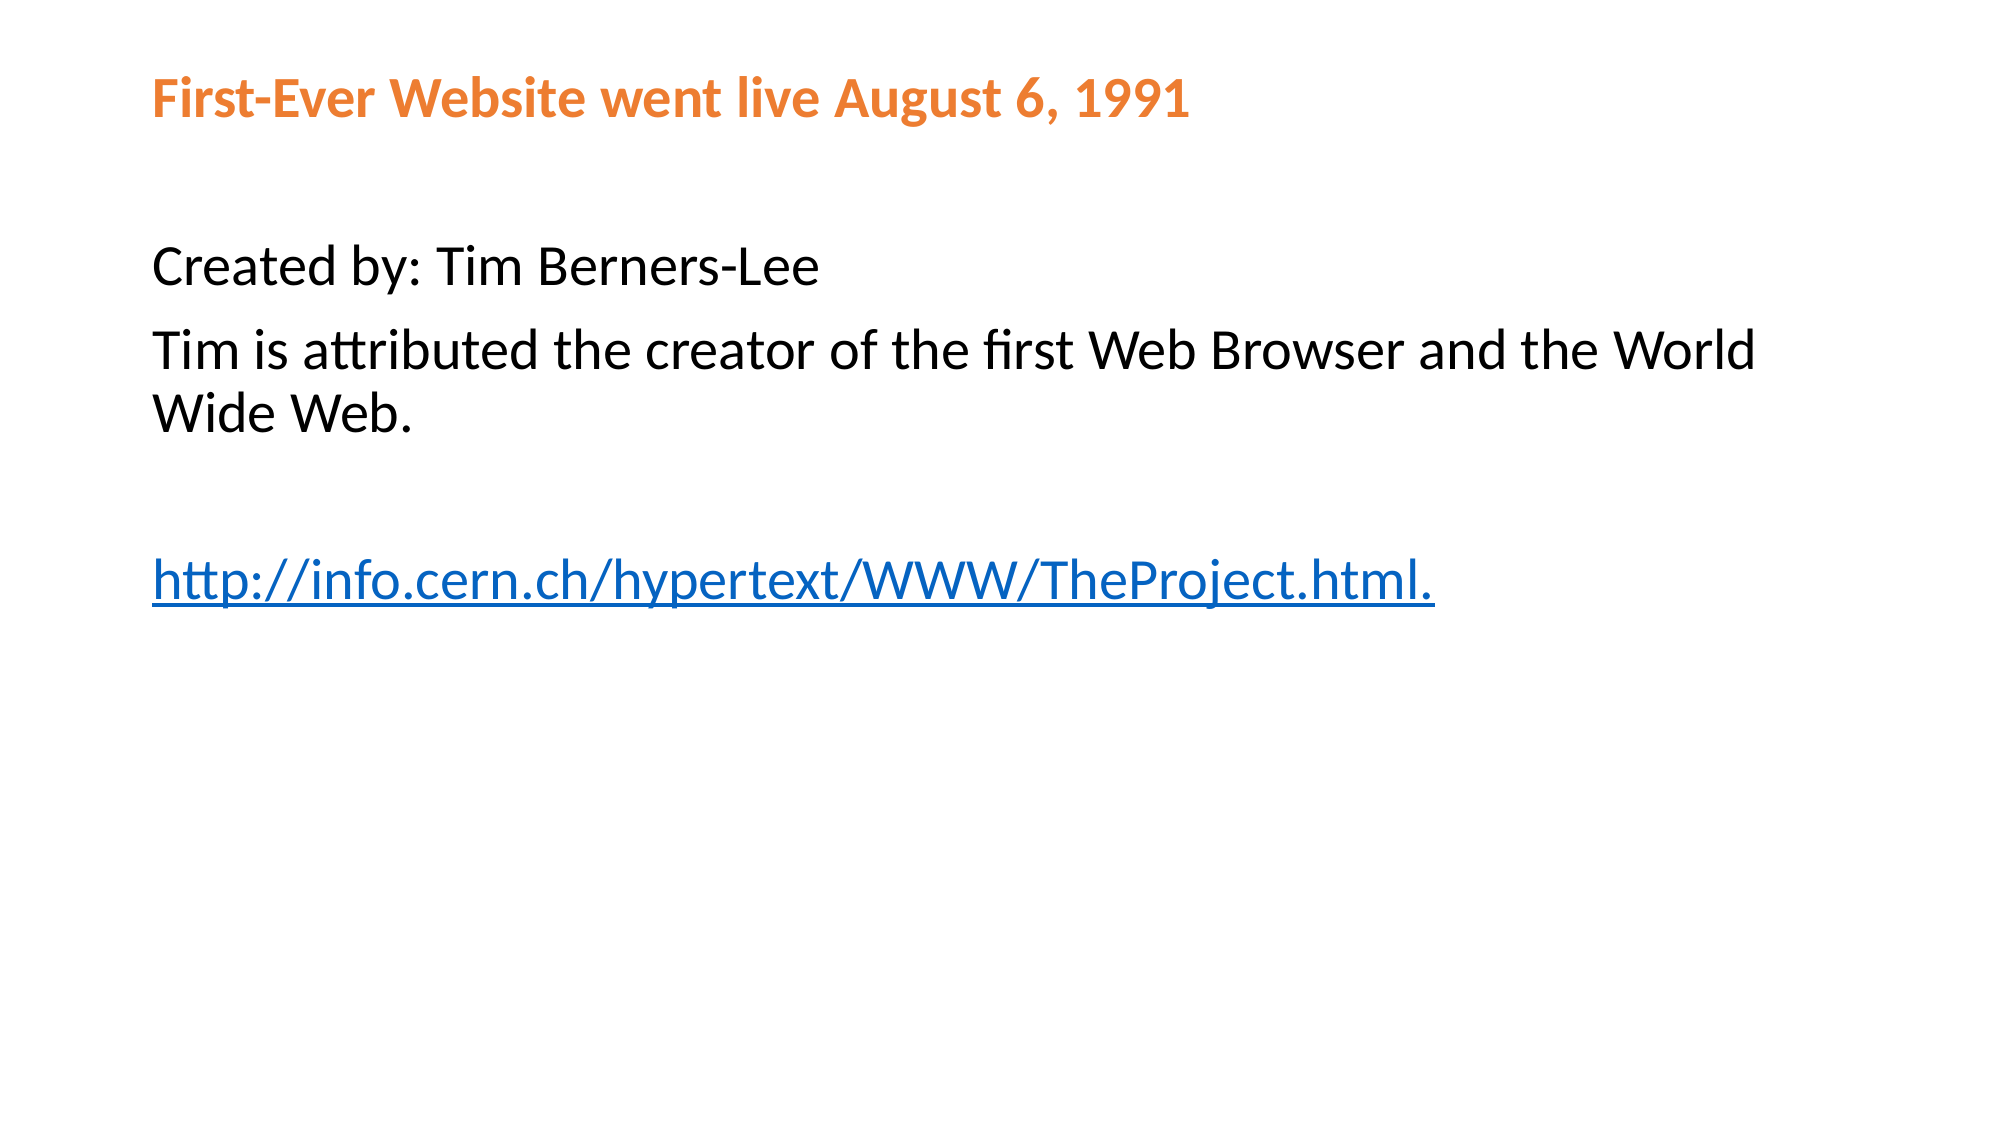

# First-Ever Website went live August 6, 1991

Created by: Tim Berners-Lee
Tim is attributed the creator of the first Web Browser and the World Wide Web.

http://info.cern.ch/hypertext/WWW/TheProject.html.